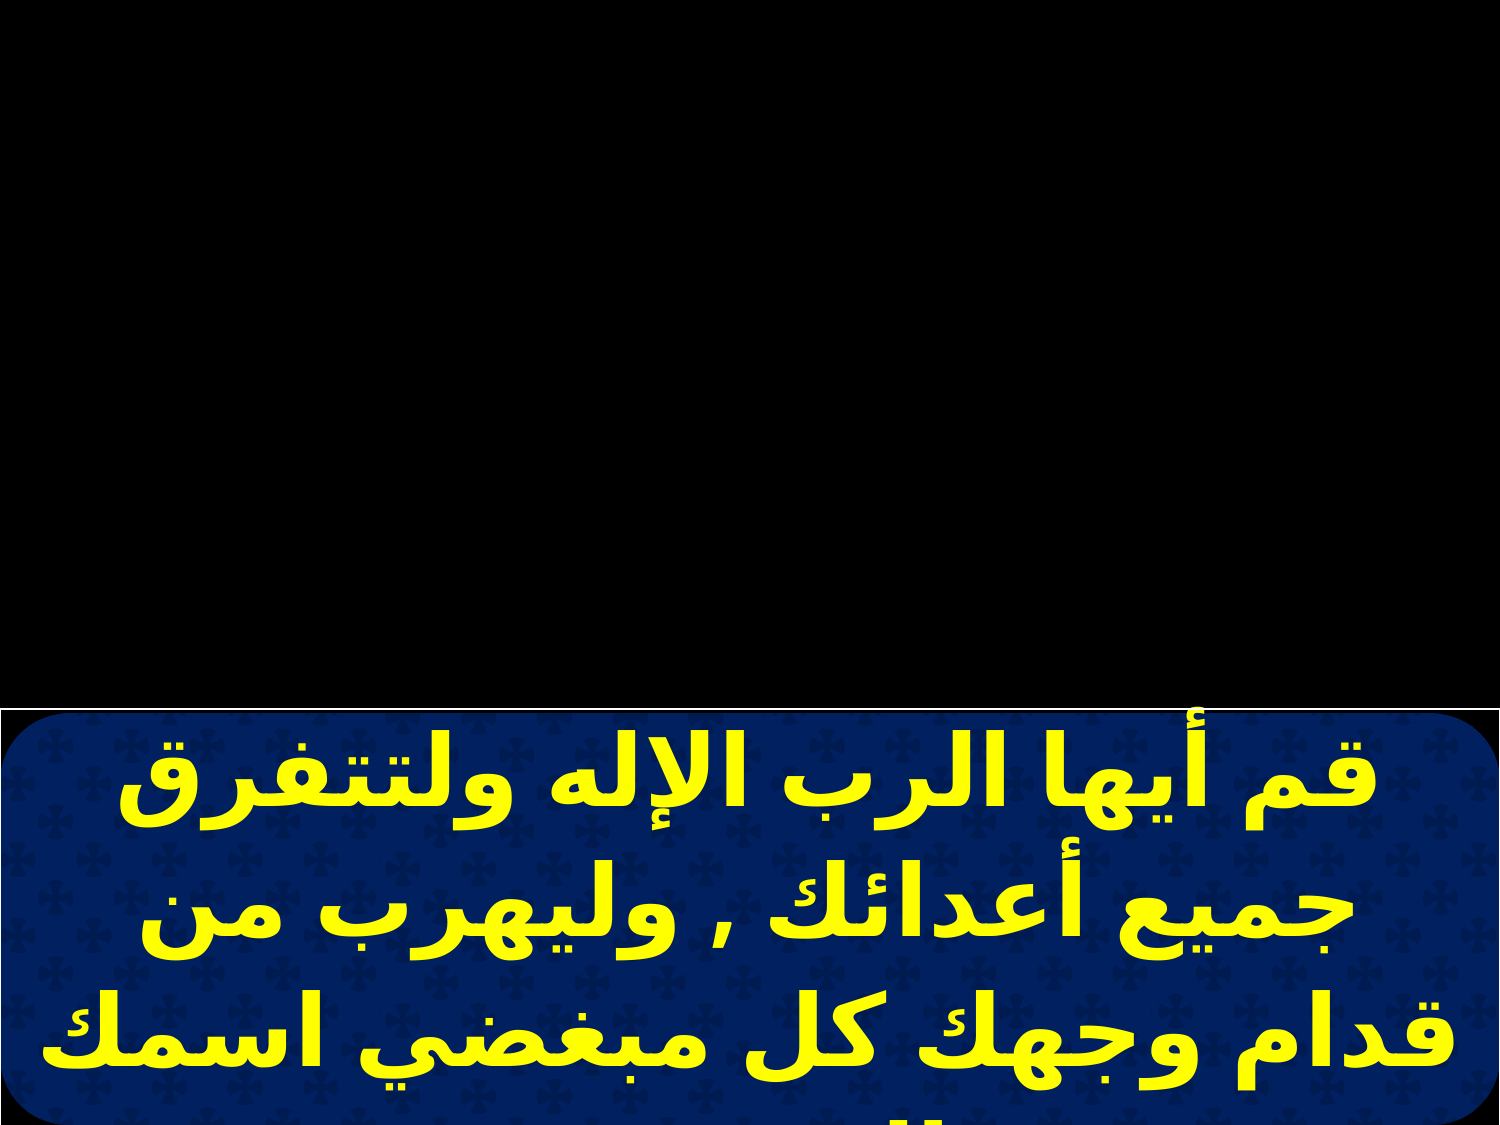

| قم أيها الرب الإله ولتتفرق جميع أعدائك , وليهرب من قدام وجهك كل مبغضي اسمك القدوس |
| --- |